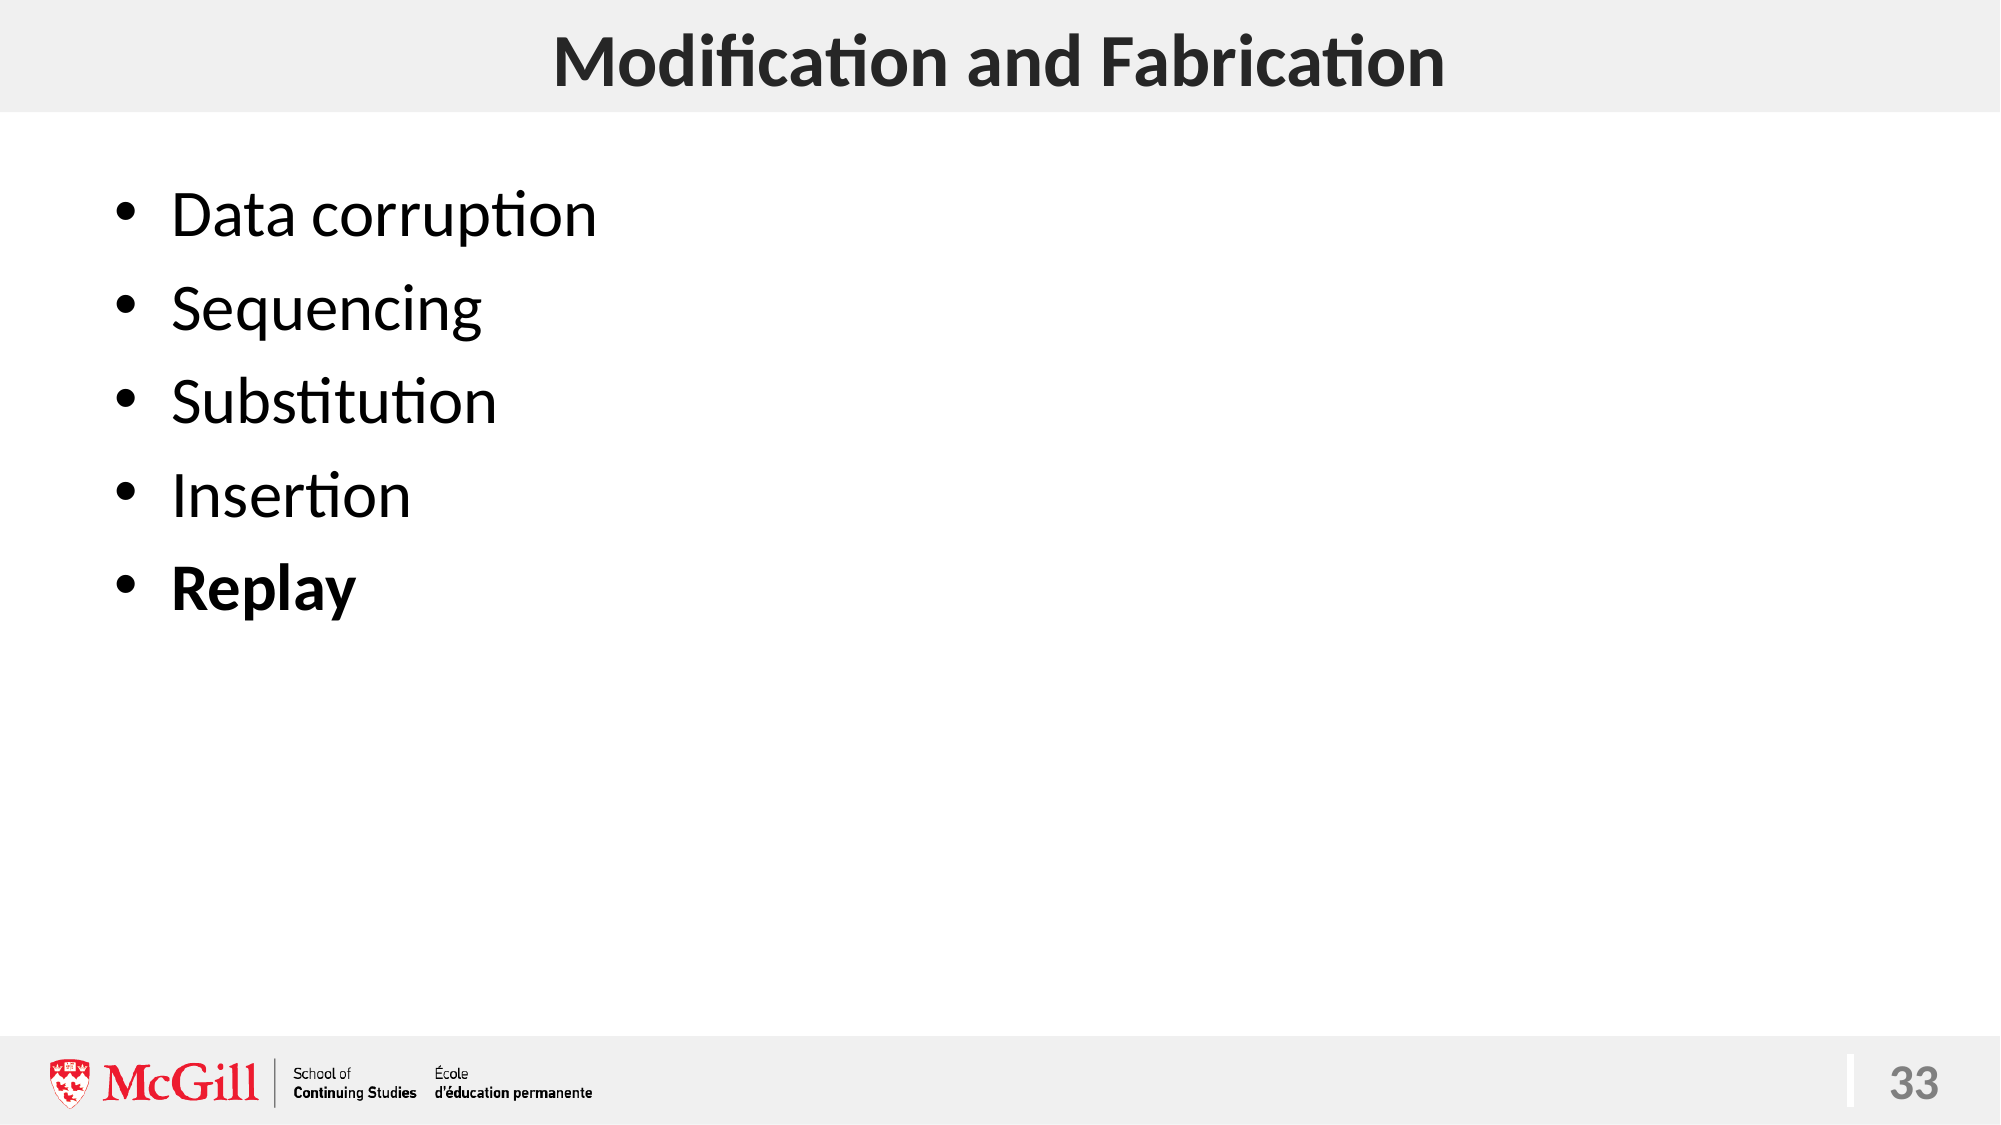

# Modification and Fabrication
33
Data corruption
Sequencing
Substitution
Insertion
Replay